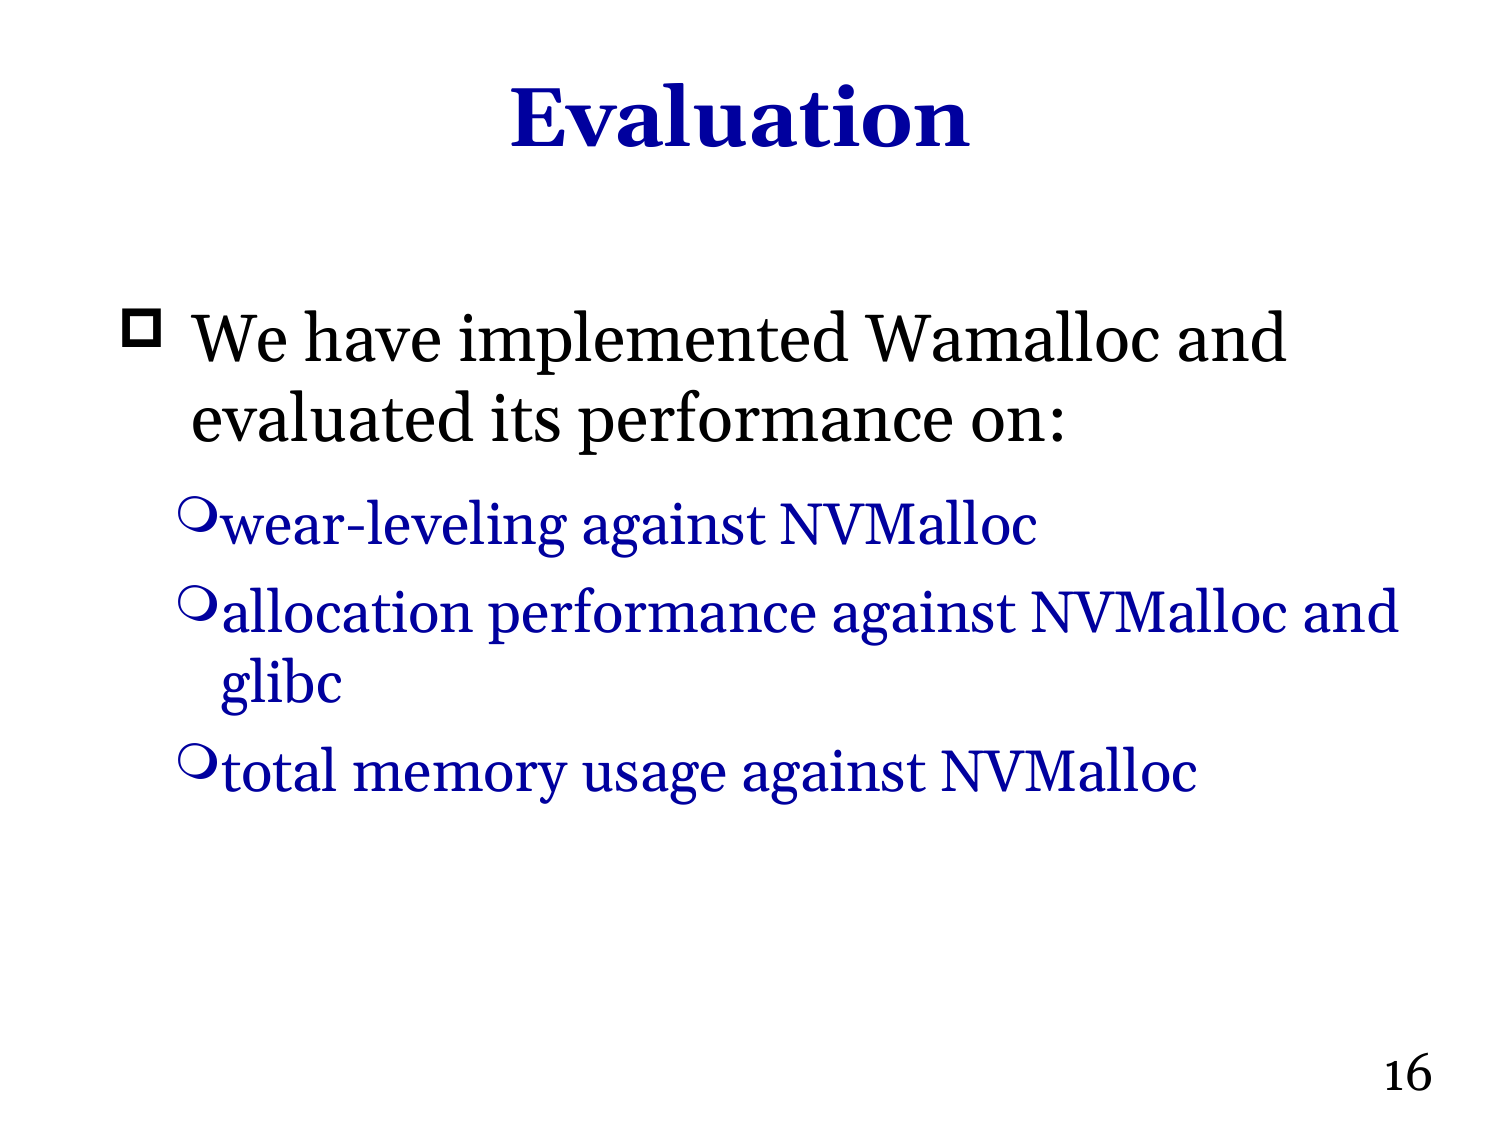

# Evaluation
We have implemented Wamalloc and evaluated its performance on:
wear-leveling against NVMalloc
allocation performance against NVMalloc and glibc
total memory usage against NVMalloc

16